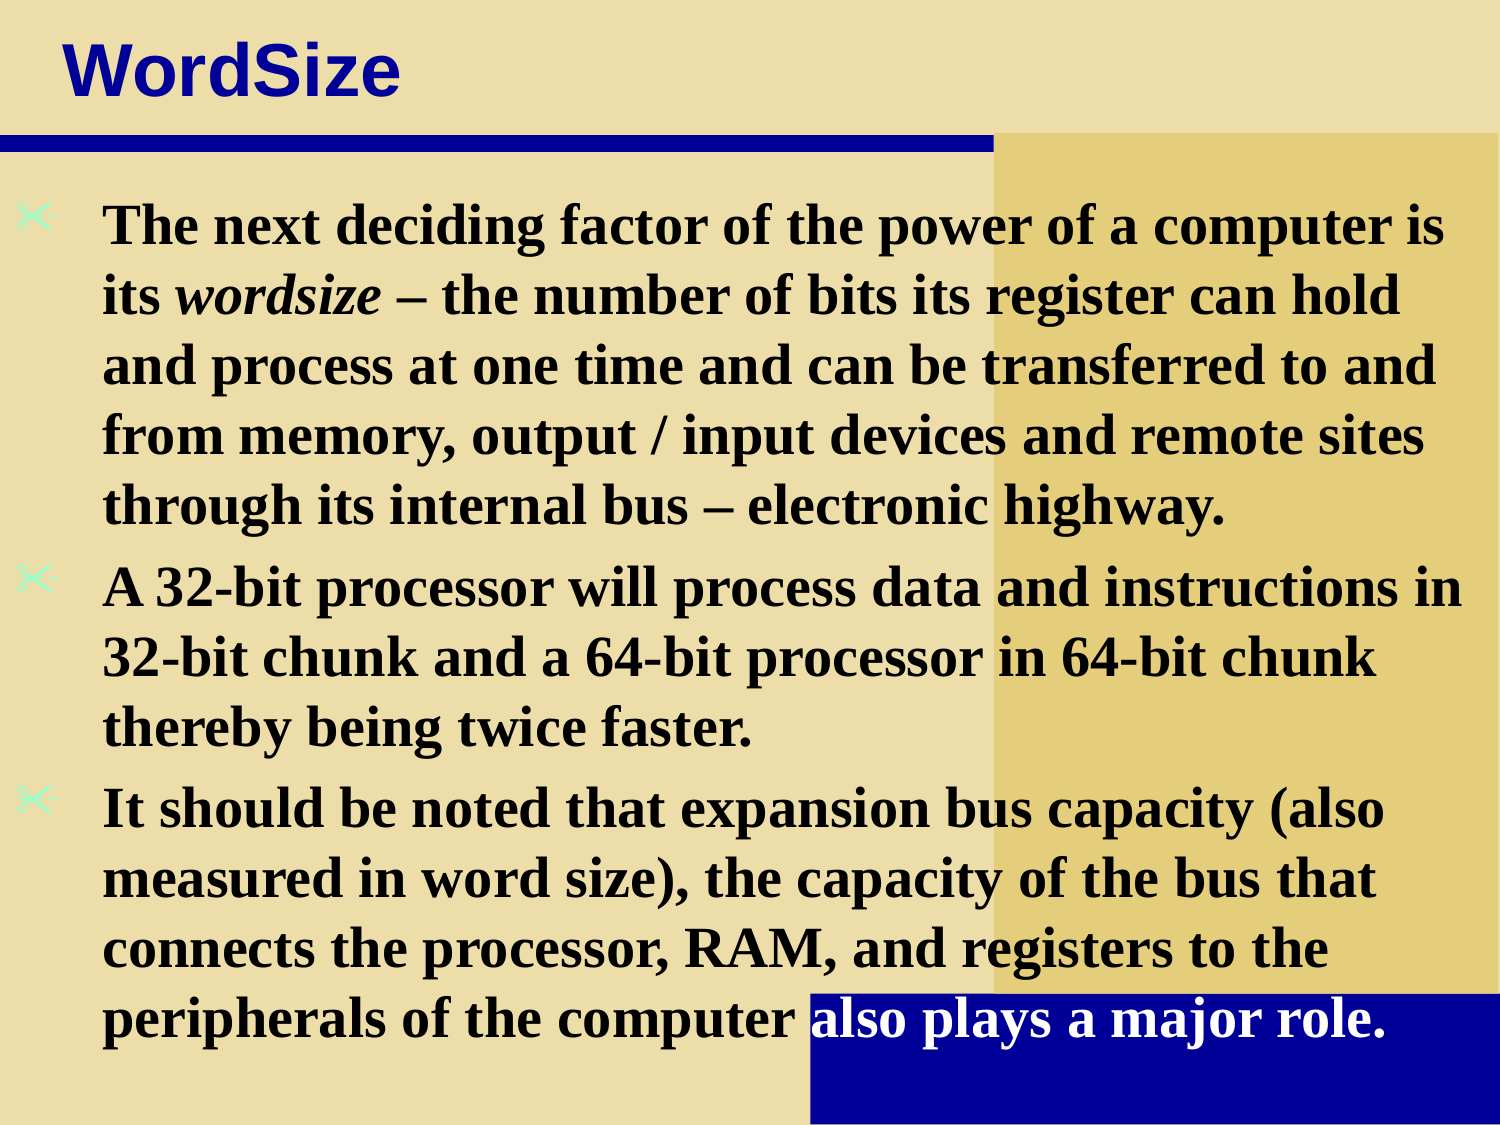

# WordSize
The next deciding factor of the power of a computer is its wordsize – the number of bits its register can hold and process at one time and can be transferred to and from memory, output / input devices and remote sites through its internal bus – electronic highway.
A 32-bit processor will process data and instructions in 32-bit chunk and a 64-bit processor in 64-bit chunk thereby being twice faster.
It should be noted that expansion bus capacity (also measured in word size), the capacity of the bus that connects the processor, RAM, and registers to the peripherals of the computer also plays a major role.